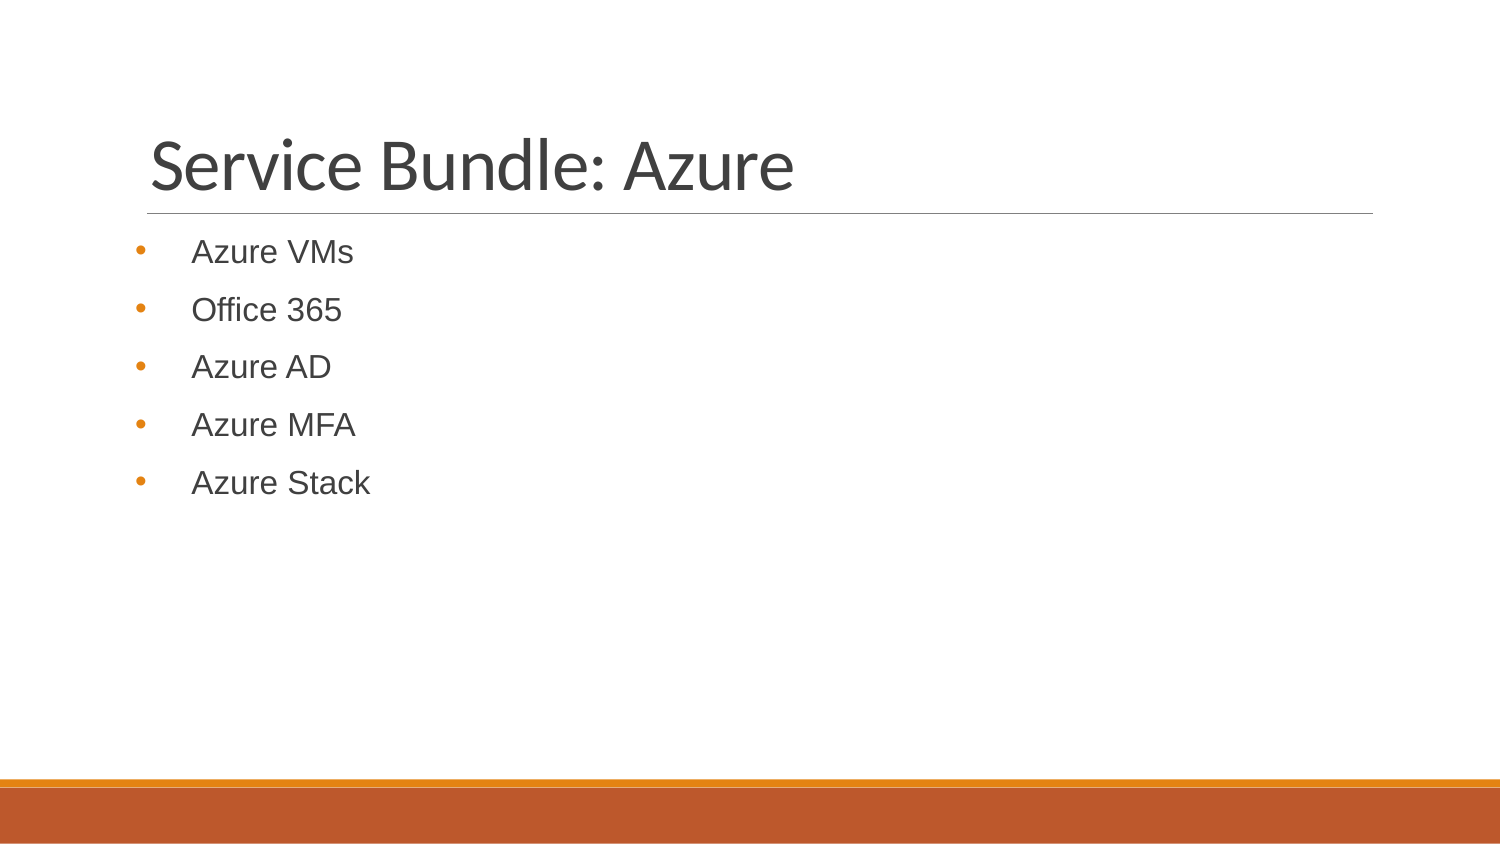

# Service Bundle: Azure
Azure VMs
Office 365
Azure AD
Azure MFA
Azure Stack